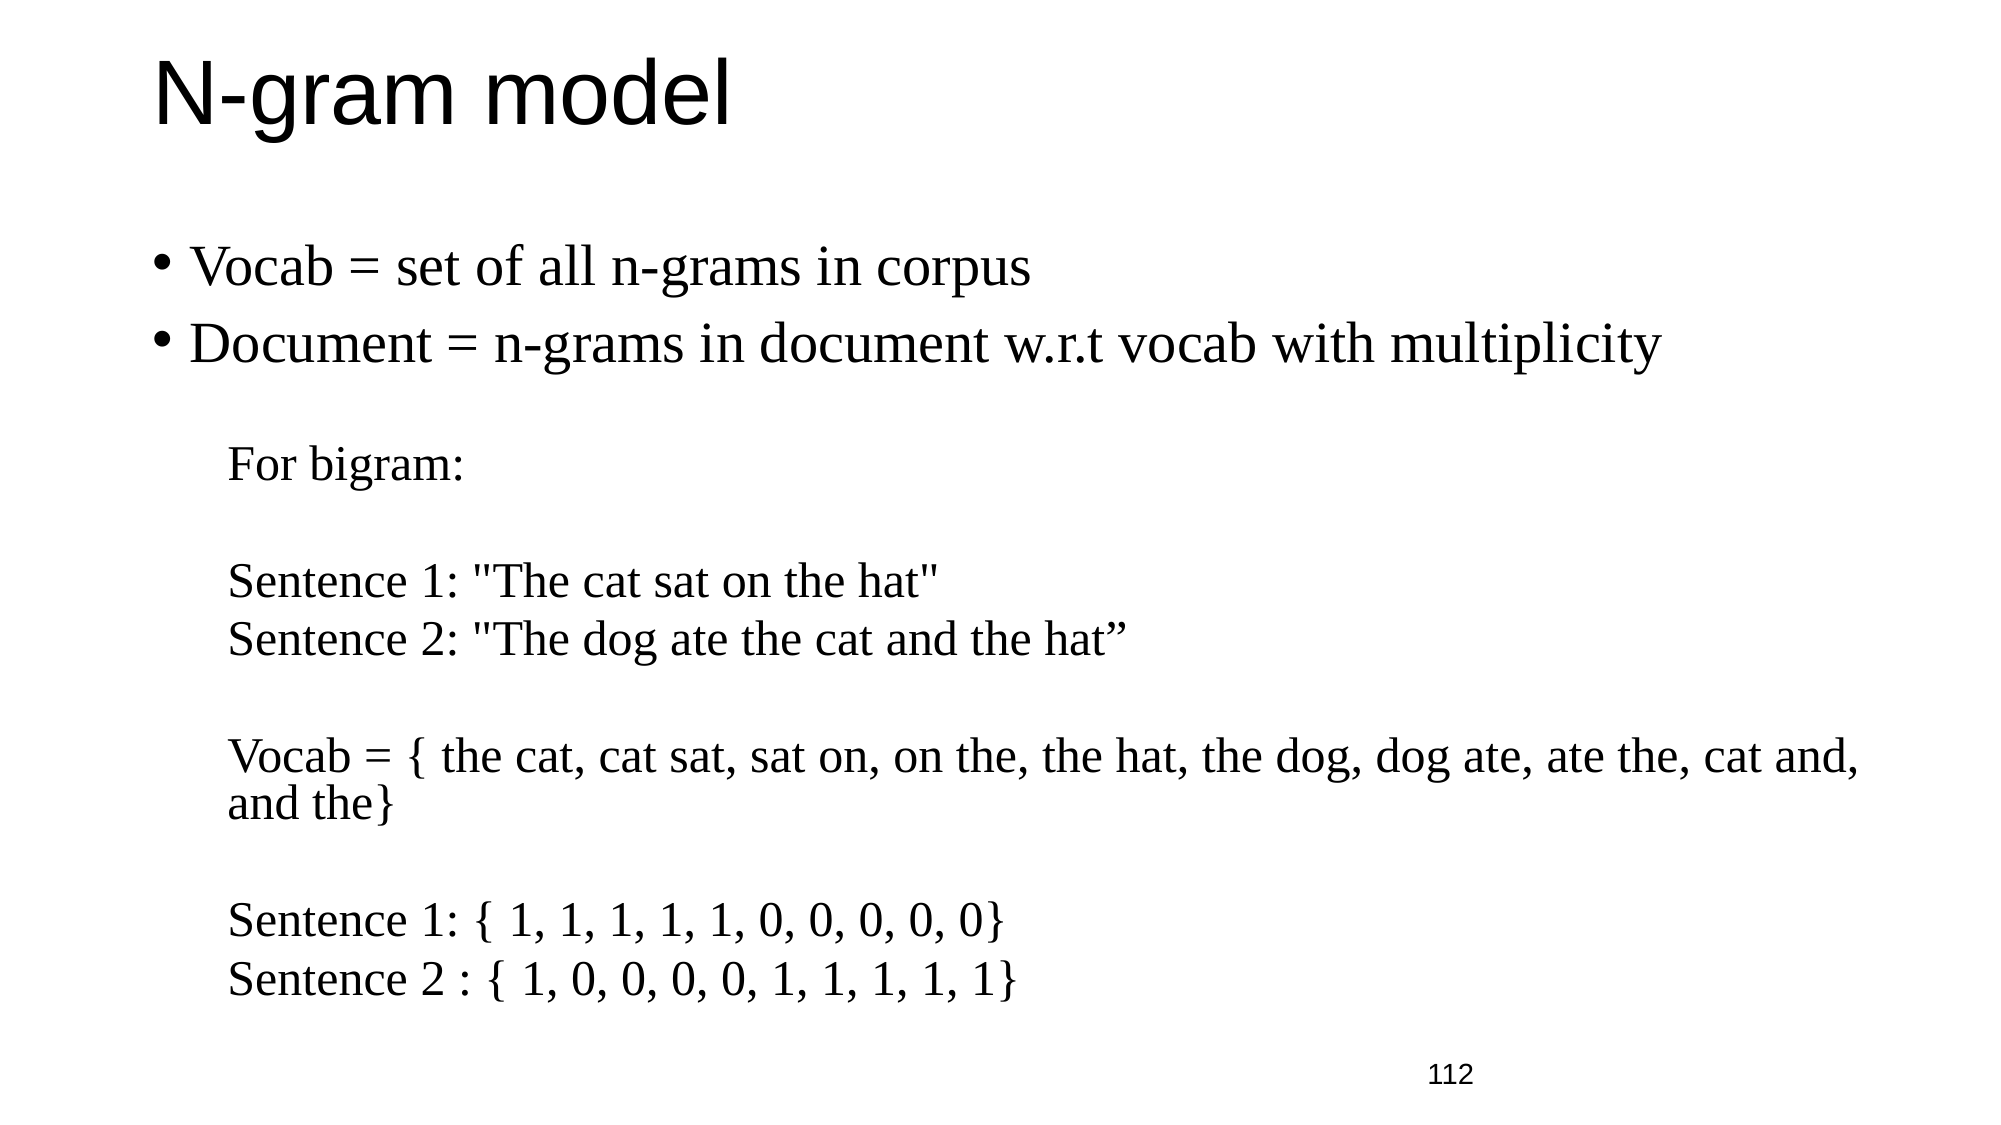

# N-gram model

Vocab = set of all n-grams in corpus
Document = n-grams in document w.r.t vocab with multiplicity

For bigram:

Sentence 1: "The cat sat on the hat"
Sentence 2: "The dog ate the cat and the hat”

Vocab = { the cat, cat sat, sat on, on the, the hat, the dog, dog ate, ate the, cat and, and the}

Sentence 1: { 1, 1, 1, 1, 1, 0, 0, 0, 0, 0}
Sentence 2 : { 1, 0, 0, 0, 0, 1, 1, 1, 1, 1}

112